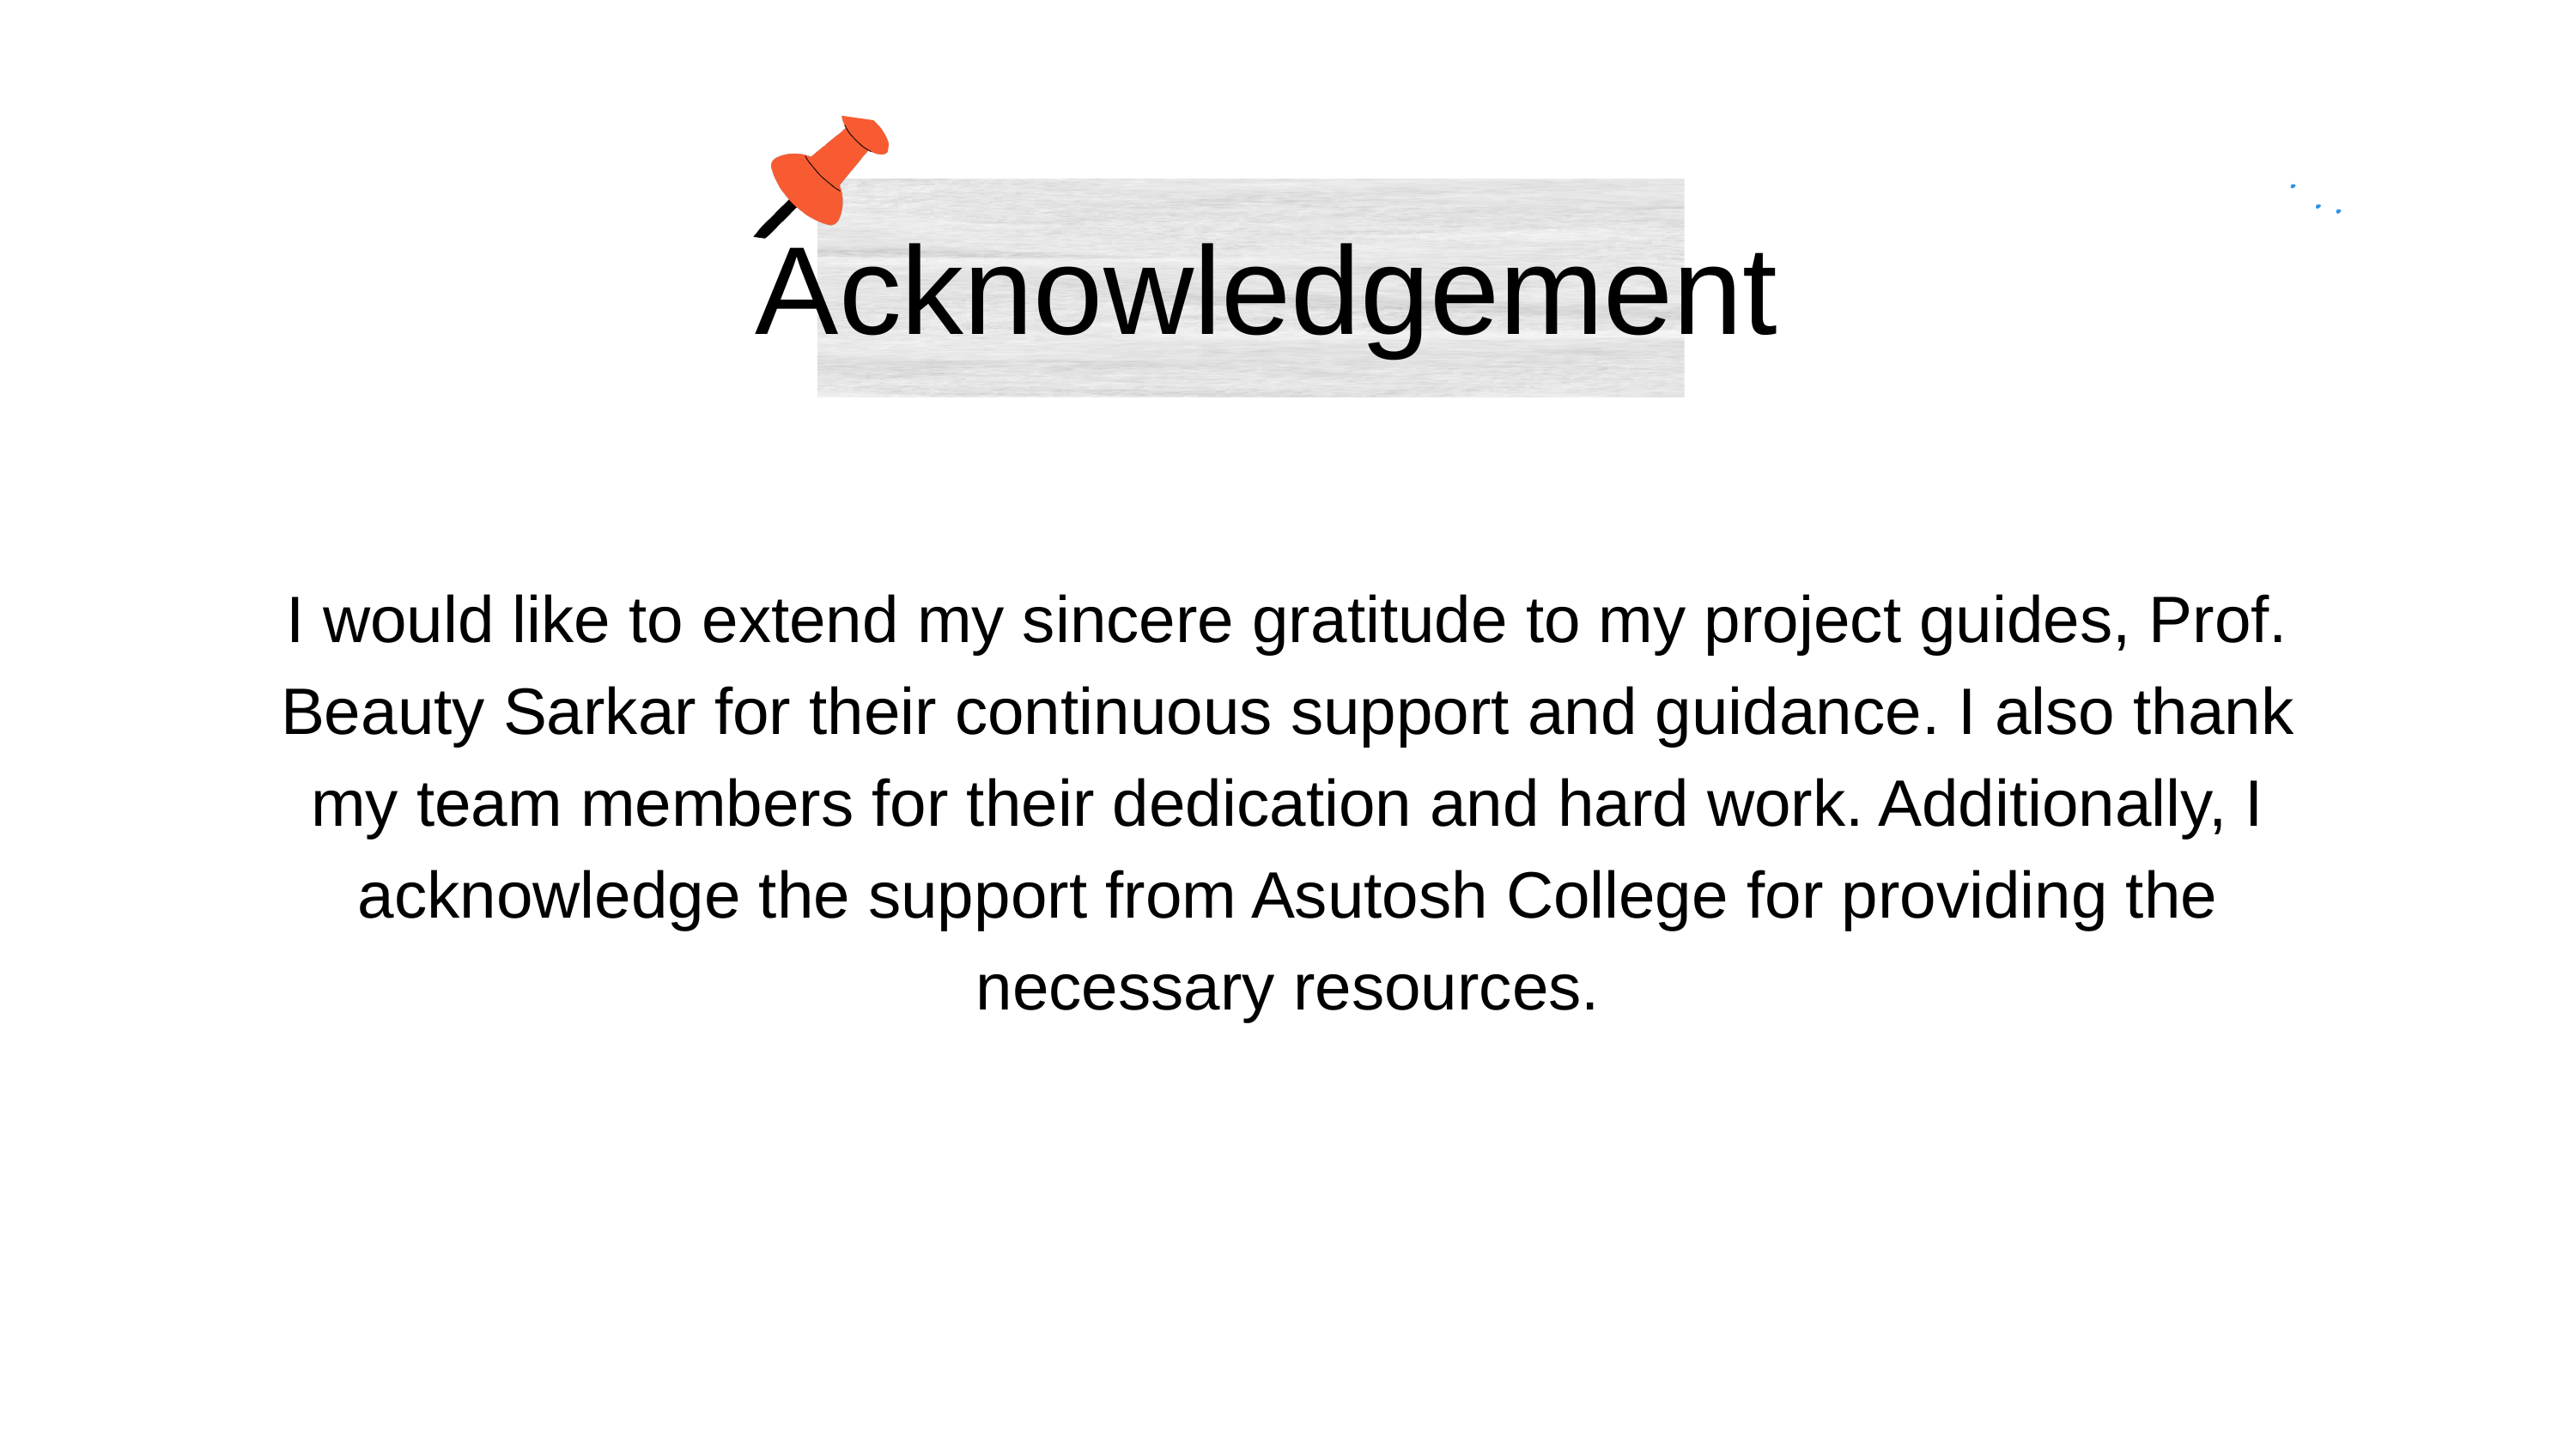

Acknowledgement

I would like to extend my sincere gratitude to my project guides, Prof. Beauty Sarkar for their continuous support and guidance. I also thank my team members for their dedication and hard work. Additionally, I acknowledge the support from Asutosh College for providing the necessary resources.